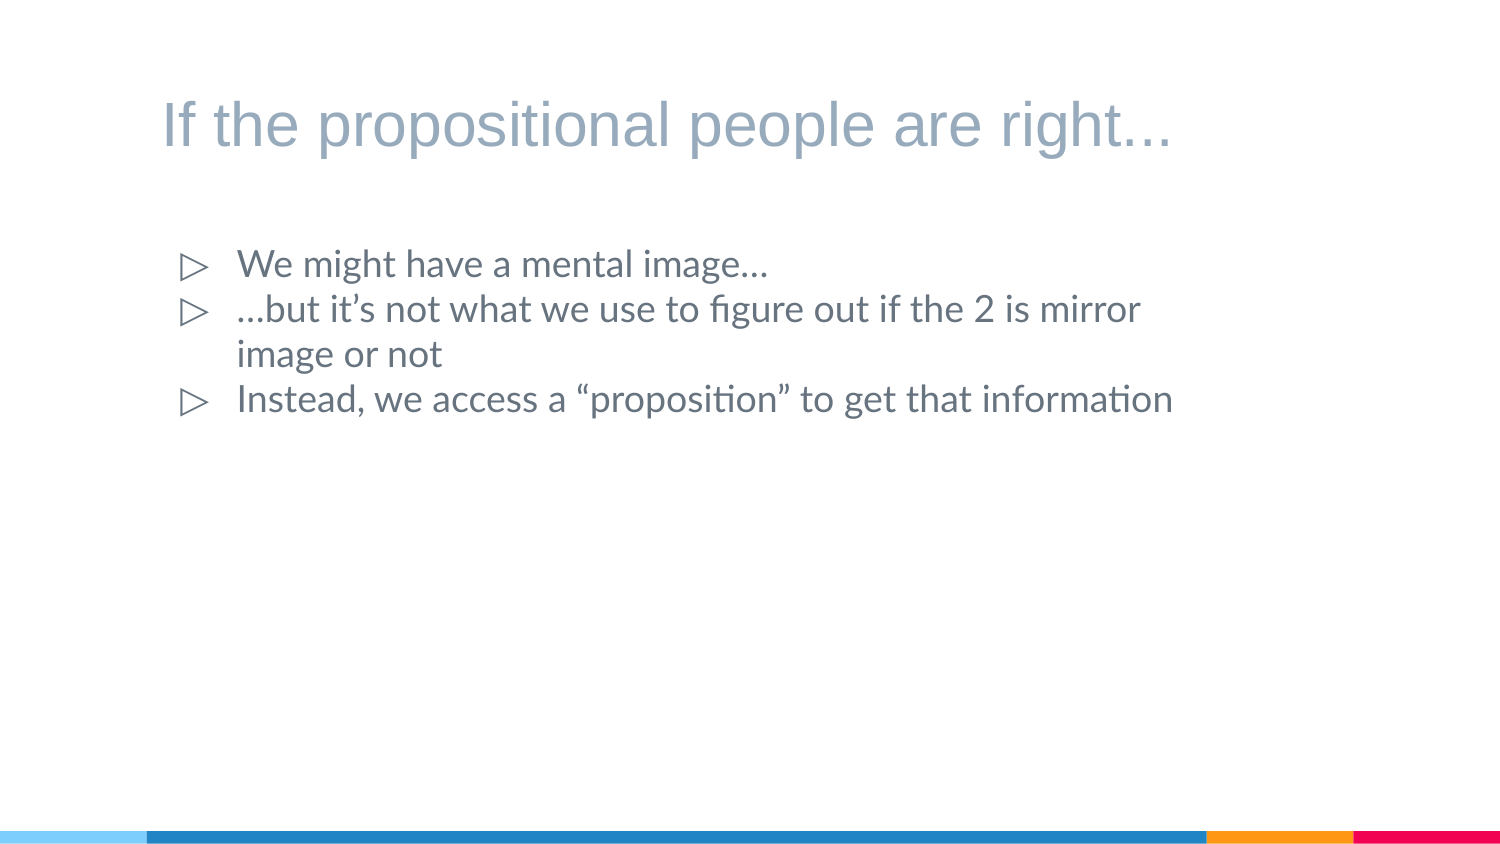

# If the propositional people are right...
We might have a mental image…
…but it’s not what we use to figure out if the 2 is mirror image or not
Instead, we access a “proposition” to get that information